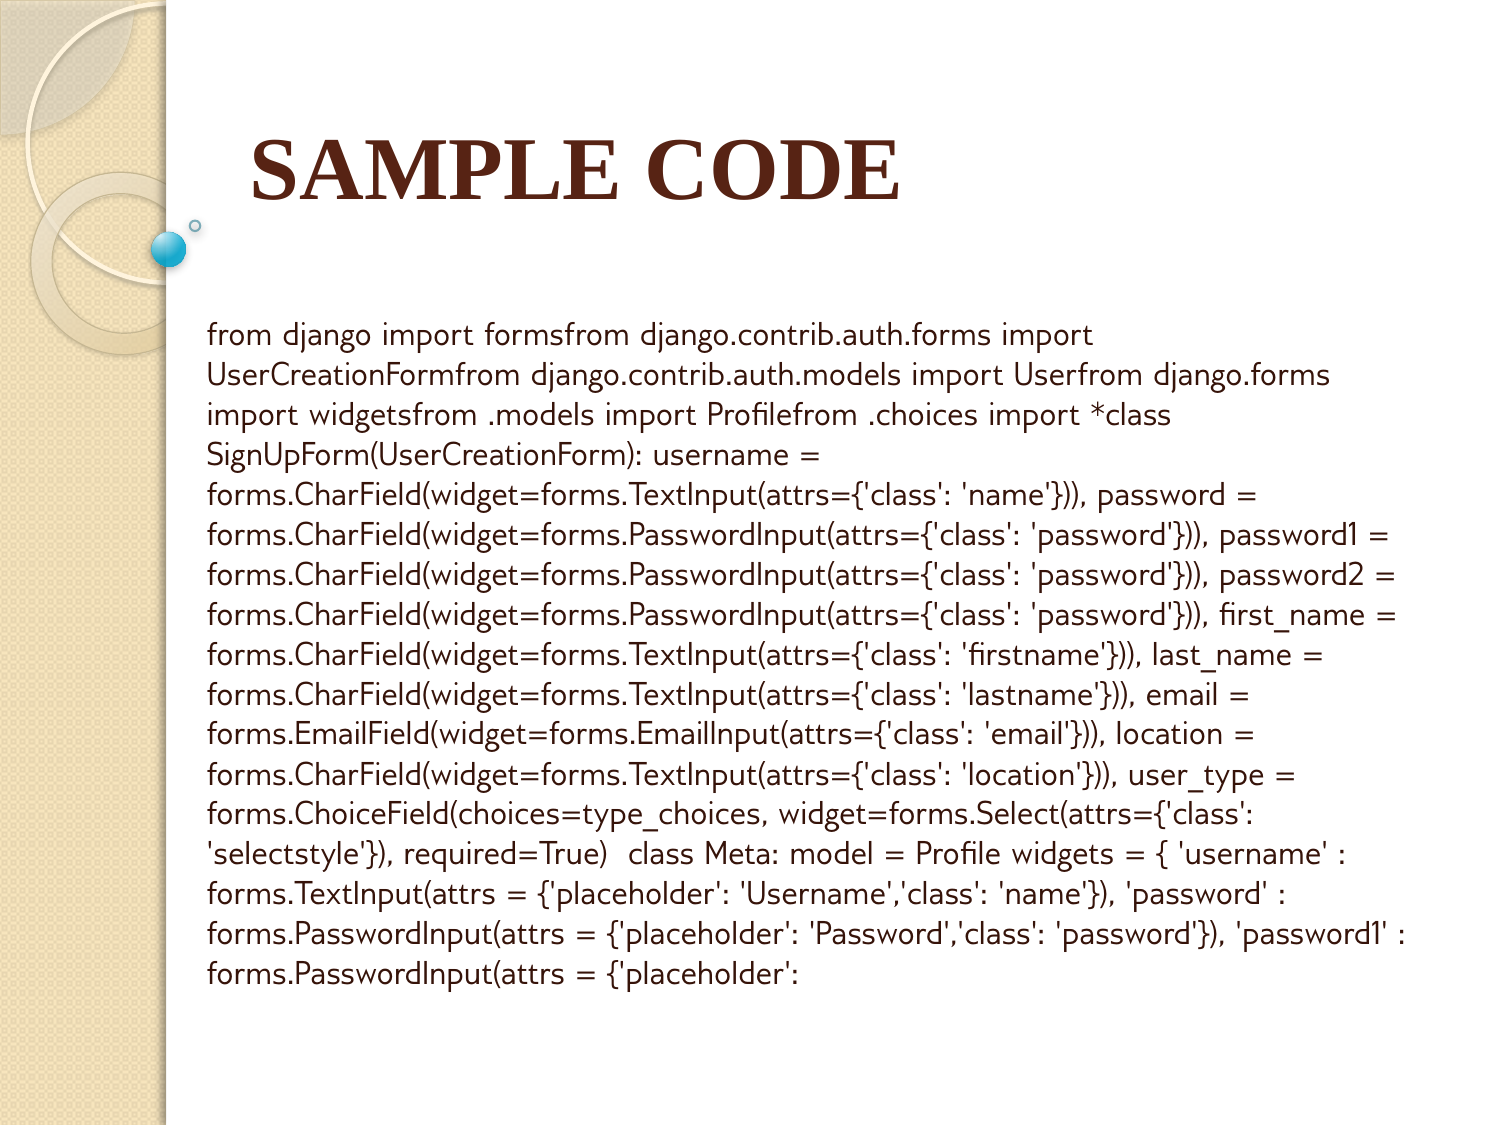

# SAMPLE CODE
from django import formsfrom django.contrib.auth.forms import UserCreationFormfrom django.contrib.auth.models import Userfrom django.forms import widgetsfrom .models import Profilefrom .choices import *class SignUpForm(UserCreationForm): username = forms.CharField(widget=forms.TextInput(attrs={'class': 'name'})), password = forms.CharField(widget=forms.PasswordInput(attrs={'class': 'password'})), password1 = forms.CharField(widget=forms.PasswordInput(attrs={'class': 'password'})), password2 = forms.CharField(widget=forms.PasswordInput(attrs={'class': 'password'})), first_name = forms.CharField(widget=forms.TextInput(attrs={'class': 'firstname'})), last_name = forms.CharField(widget=forms.TextInput(attrs={'class': 'lastname'})), email = forms.EmailField(widget=forms.EmailInput(attrs={'class': 'email'})), location = forms.CharField(widget=forms.TextInput(attrs={'class': 'location'})), user_type = forms.ChoiceField(choices=type_choices, widget=forms.Select(attrs={'class': 'selectstyle'}), required=True)  class Meta: model = Profile widgets = { 'username' : forms.TextInput(attrs = {'placeholder': 'Username','class': 'name'}), 'password' : forms.PasswordInput(attrs = {'placeholder': 'Password','class': 'password'}), 'password1' : forms.PasswordInput(attrs = {'placeholder':